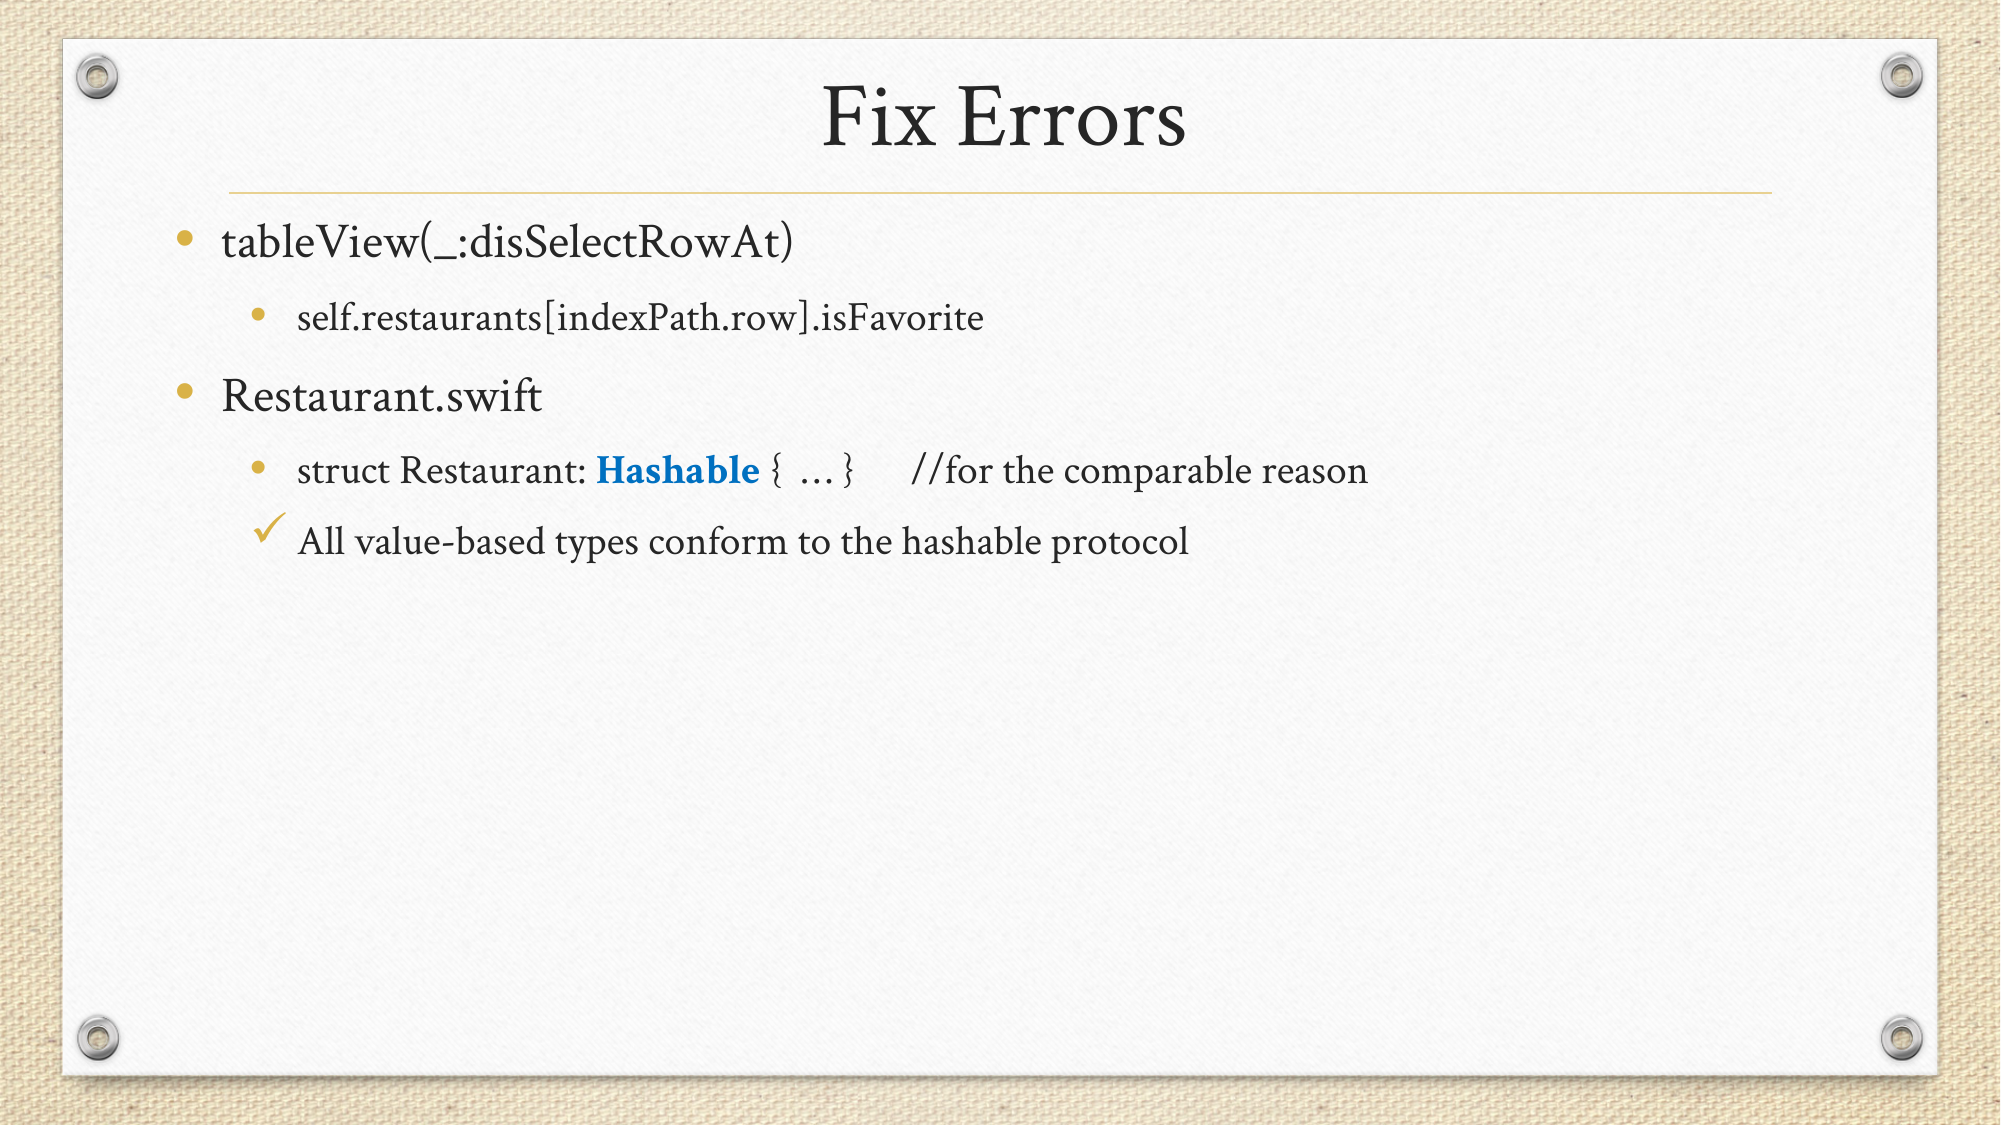

# Fix Errors
tableView(_:disSelectRowAt)
self.restaurants[indexPath.row].isFavorite
Restaurant.swift
struct Restaurant: Hashable {  … }      //for the comparable reason
All value-based types conform to the hashable protocol